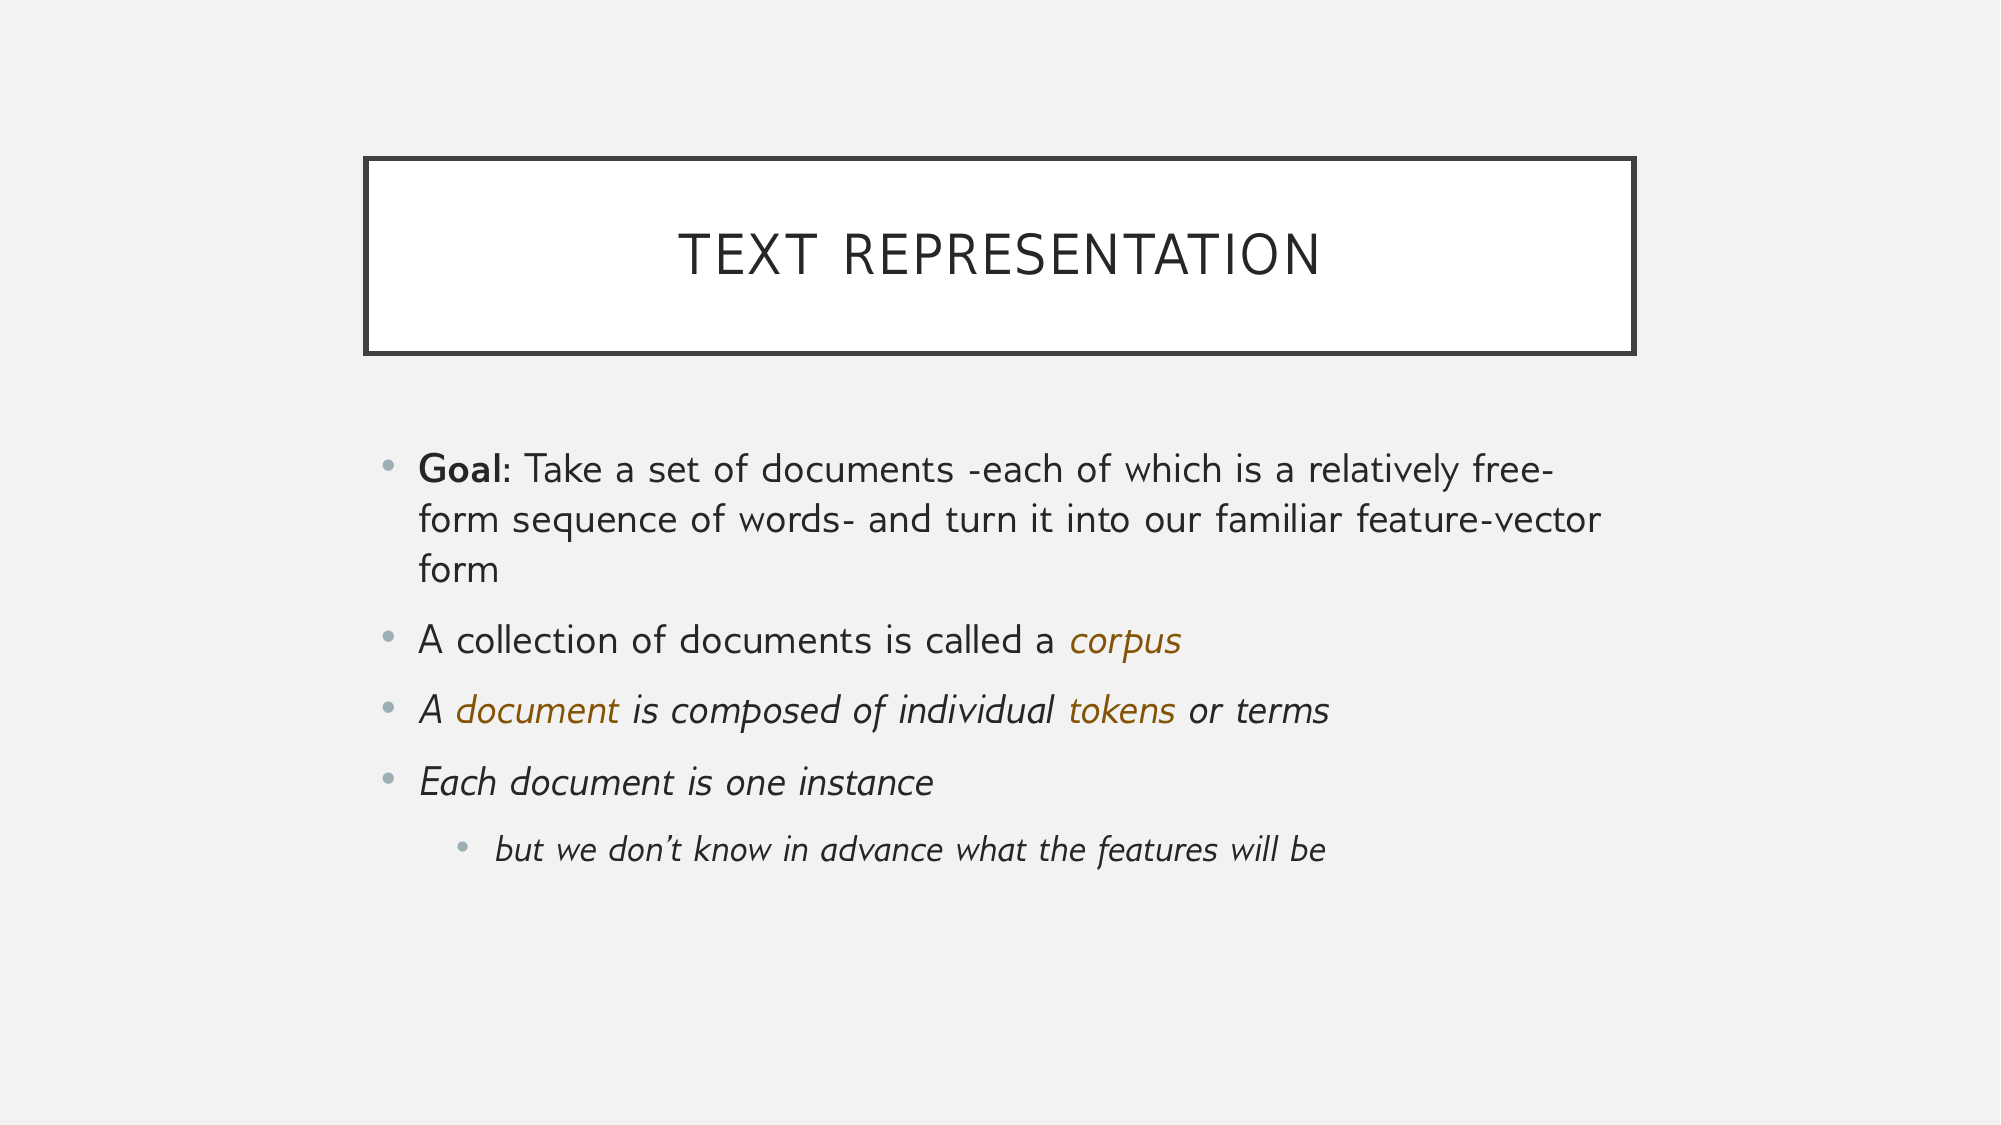

# Text Representation
Goal: Take a set of documents -each of which is a relatively free-form sequence of words- and turn it into our familiar feature-vector form
A collection of documents is called a corpus
A document is composed of individual tokens or terms
Each document is one instance
but we don’t know in advance what the features will be